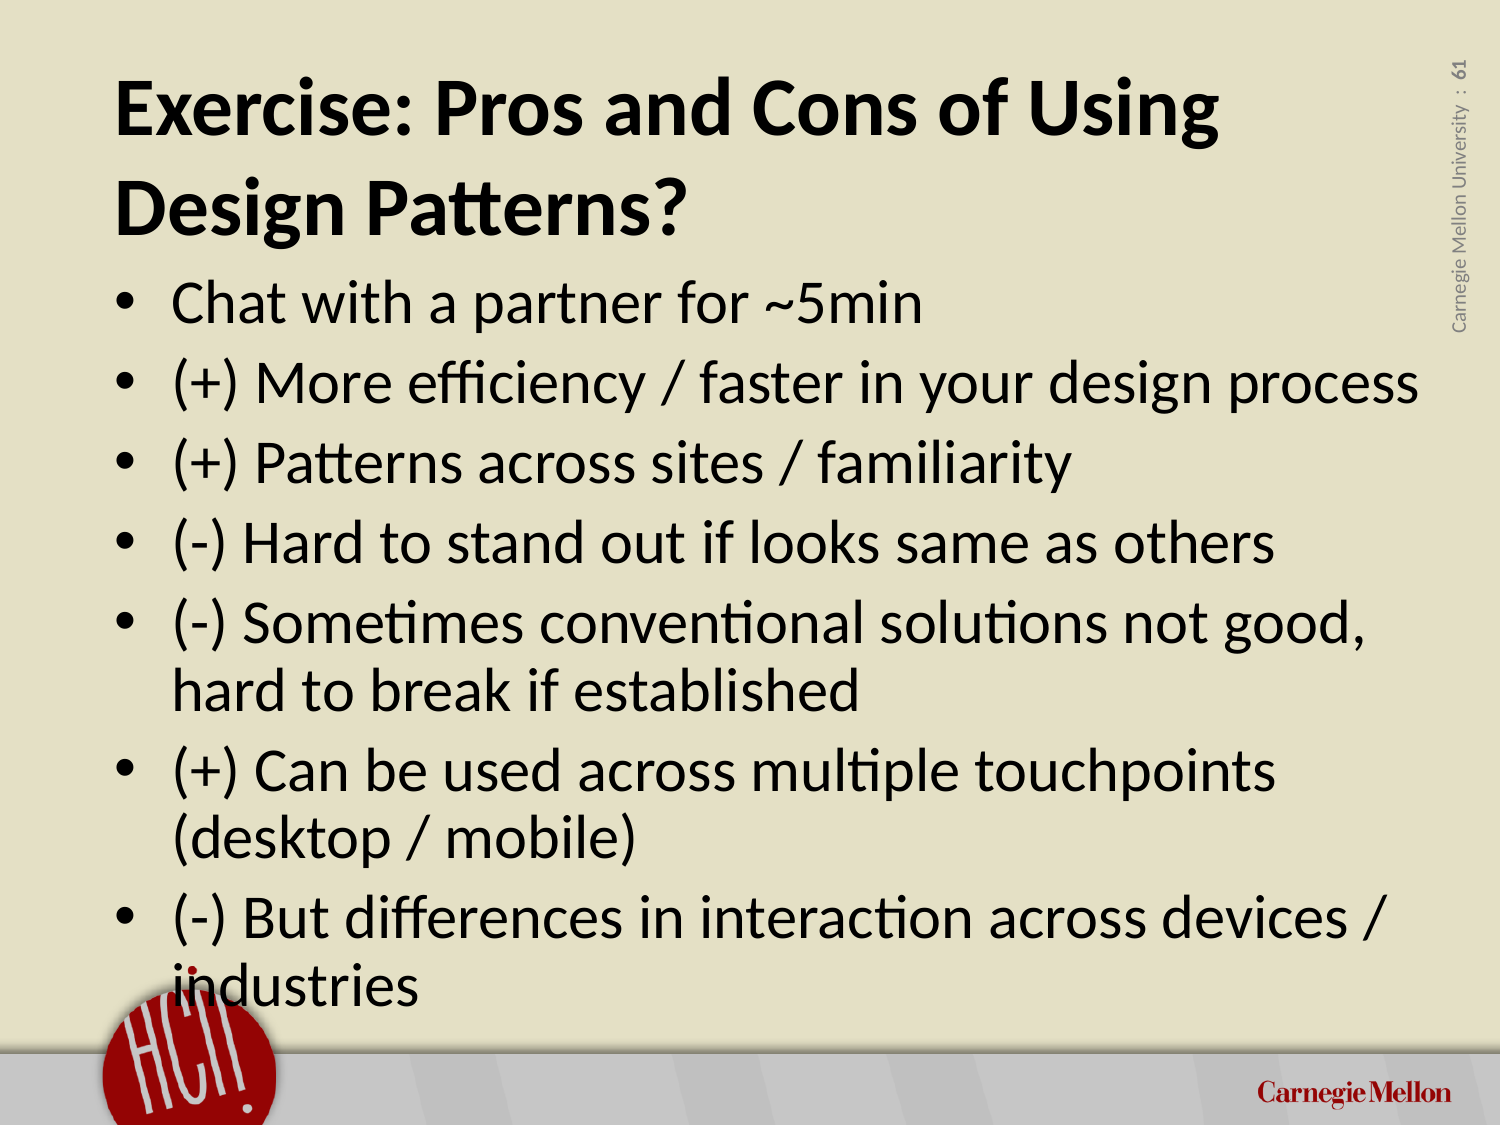

Exercise: Pros and Cons of Using
Design Patterns?
Chat with a partner for ~5min
(+) More efficiency / faster in your design process
(+) Patterns across sites / familiarity
(-) Hard to stand out if looks same as others
(-) Sometimes conventional solutions not good, hard to break if established
(+) Can be used across multiple touchpoints (desktop / mobile)
(-) But differences in interaction across devices / industries